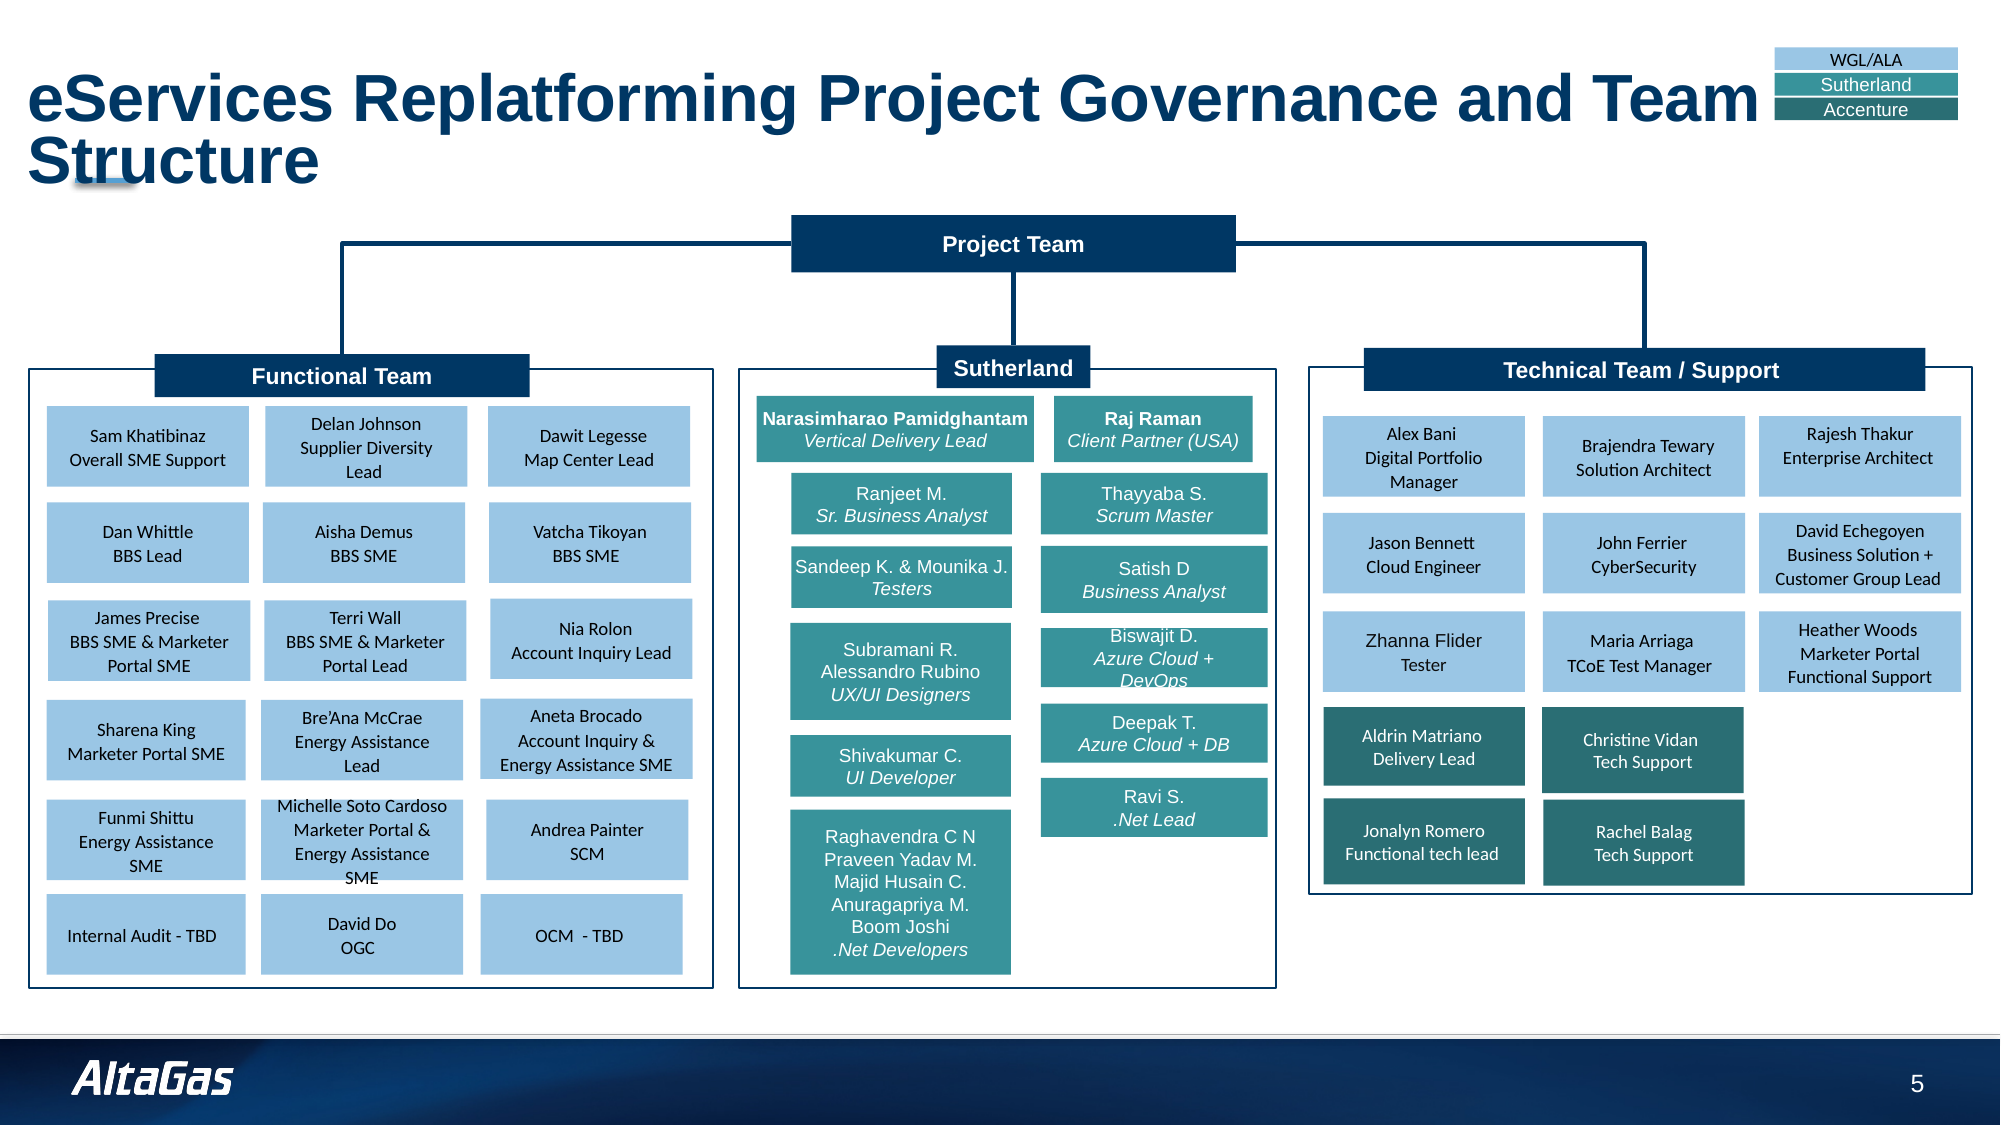

# eServices Replatforming Project Governance and Team Structure
WGL/ALA
Sutherland
Accenture
Project Team
Sutherland
Technical Team / Support
Functional Team

Raj Raman
Client Partner (USA)
Narasimharao Pamidghantam
Vertical Delivery Lead
Sam Khatibinaz
Overall SME Support
Delan Johnson
Supplier Diversity Lead
  Dawit Legesse
Map Center Lead
Alex Bani
Digital Portfolio Manager
  Brajendra Tewary
Solution Architect
Rajesh Thakur Enterprise Architect

Thayyaba S.
Scrum Master
Ranjeet M.
Sr. Business Analyst
Dan Whittle
BBS Lead
Aisha Demus
BBS SME
Vatcha Tikoyan
BBS SME
Jason Bennett
Cloud Engineer
John Ferrier
CyberSecurity
David Echegoyen
Business Solution + Customer Group Lead
Satish D
Business Analyst
Sandeep K. & Mounika J.
Testers
  Nia Rolon
Account Inquiry Lead
James Precise
BBS SME & Marketer Portal SME
Terri Wall
BBS SME & Marketer Portal Lead
Zhanna Flider
Tester

Maria Arriaga
TCoE Test Manager

Heather Woods  Marketer Portal Functional Support
Subramani R.
Alessandro Rubino
UX/UI Designers
Biswajit D.
Azure Cloud + DevOps
Aneta Brocado
Account Inquiry & Energy Assistance SME
Sharena King
Marketer Portal SME
Bre’Ana McCrae
Energy Assistance Lead
Deepak T.
Azure Cloud + DB
Aldrin Matriano
Delivery Lead
Christine Vidan
Tech Support
Shivakumar C.
UI Developer
Ravi S.
.Net Lead
Jonalyn Romero Functional tech lead
Funmi Shittu
Energy Assistance SME
Michelle Soto Cardoso
Marketer Portal & Energy Assistance SME
Andrea Painter
SCM
Rachel Balag
Tech Support
Raghavendra C N
Praveen Yadav M.
Majid Husain C.
Anuragapriya M.
Boom Joshi
.Net Developers
Internal Audit - TBD
David Do
OGC
OCM  - TBD
5